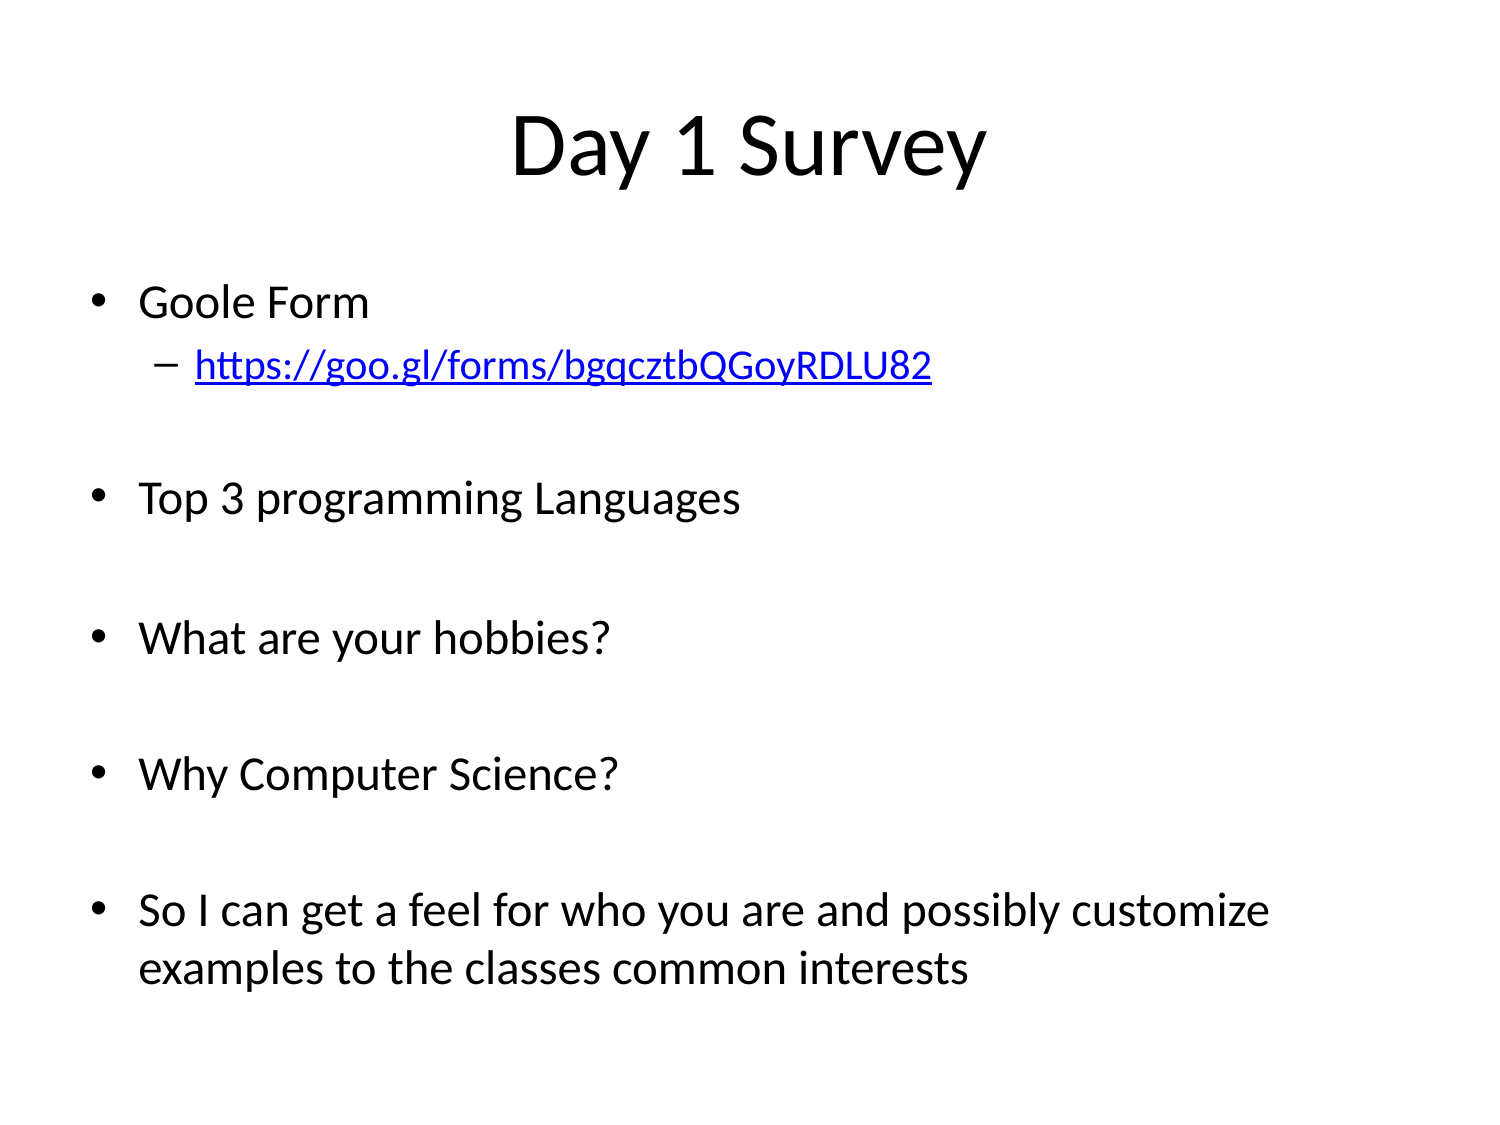

# Day 1 Survey
Goole Form
https://goo.gl/forms/bgqcztbQGoyRDLU82

Top 3 programming Languages

What are your hobbies?

Why Computer Science?

So I can get a feel for who you are and possibly customize examples to the classes common interests